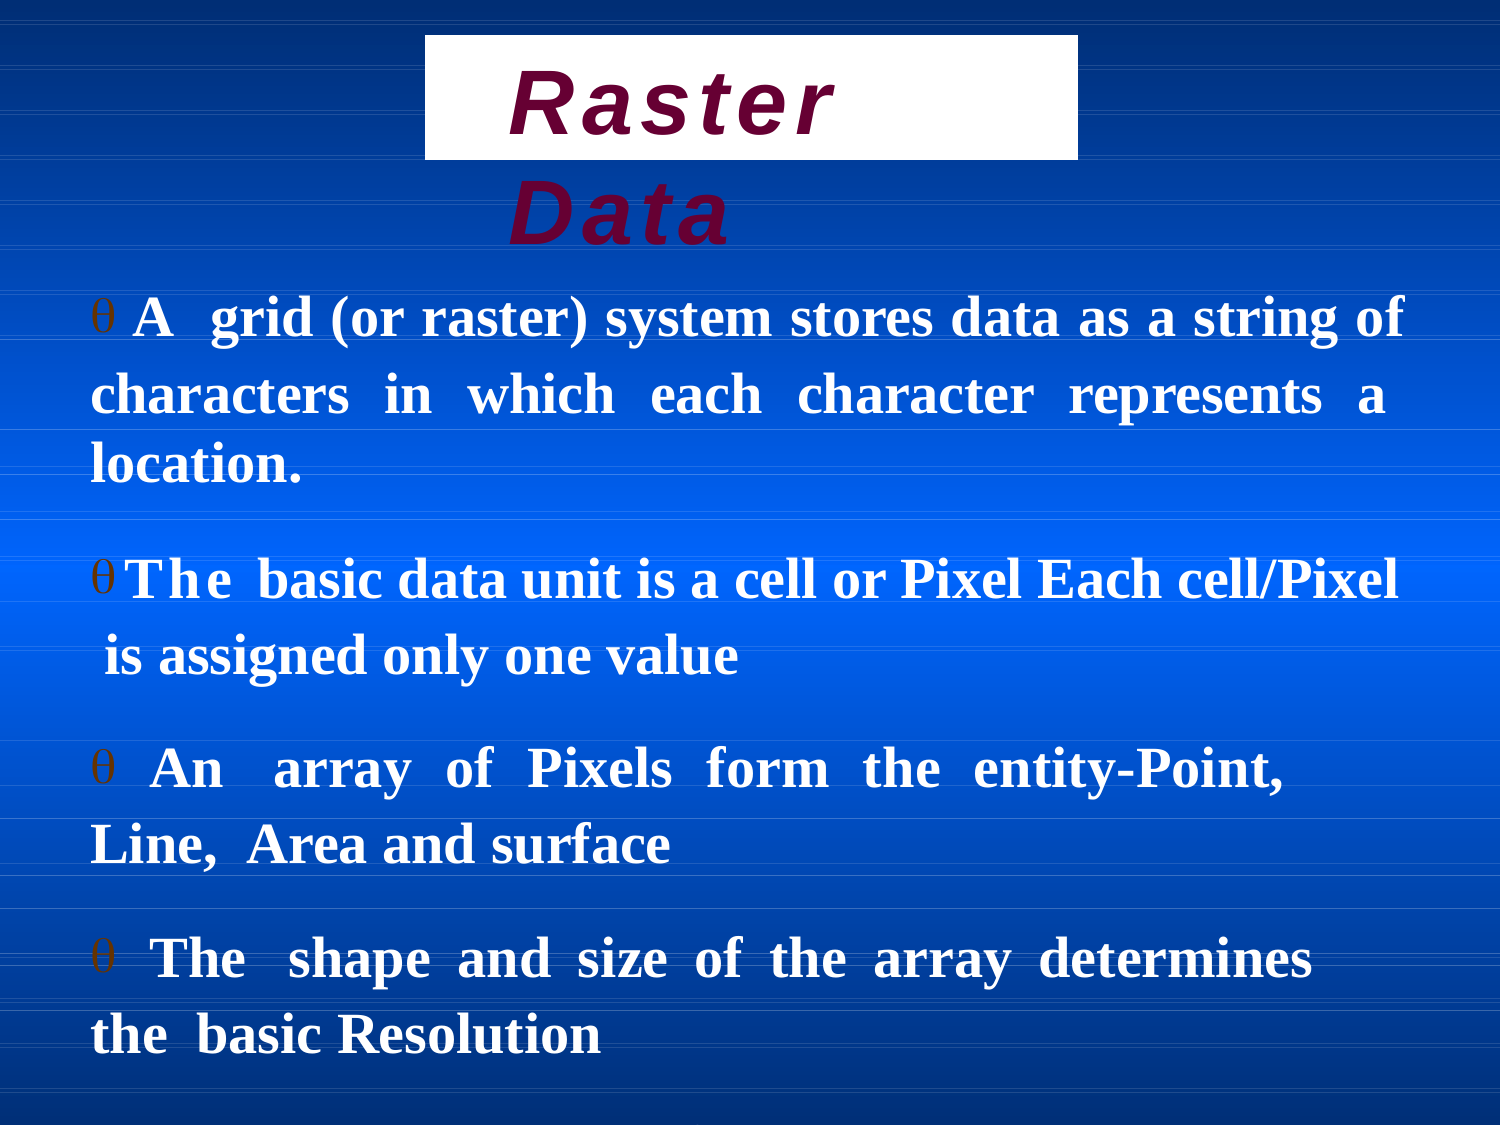

# Raster	Data
θA grid (or raster) system stores data as a string of  characters in which each character represents a  location.
θThe basic data unit is a cell or Pixel Each cell/Pixel  is assigned only one value
θAn	array	of	Pixels	form	the	entity-Point,	Line,  Area and surface
θThe	shape	and	size	of	the	array	determines	the  basic Resolution
θPolygons	can	be	formed	indicating	areas	of  homogeneous characteristics